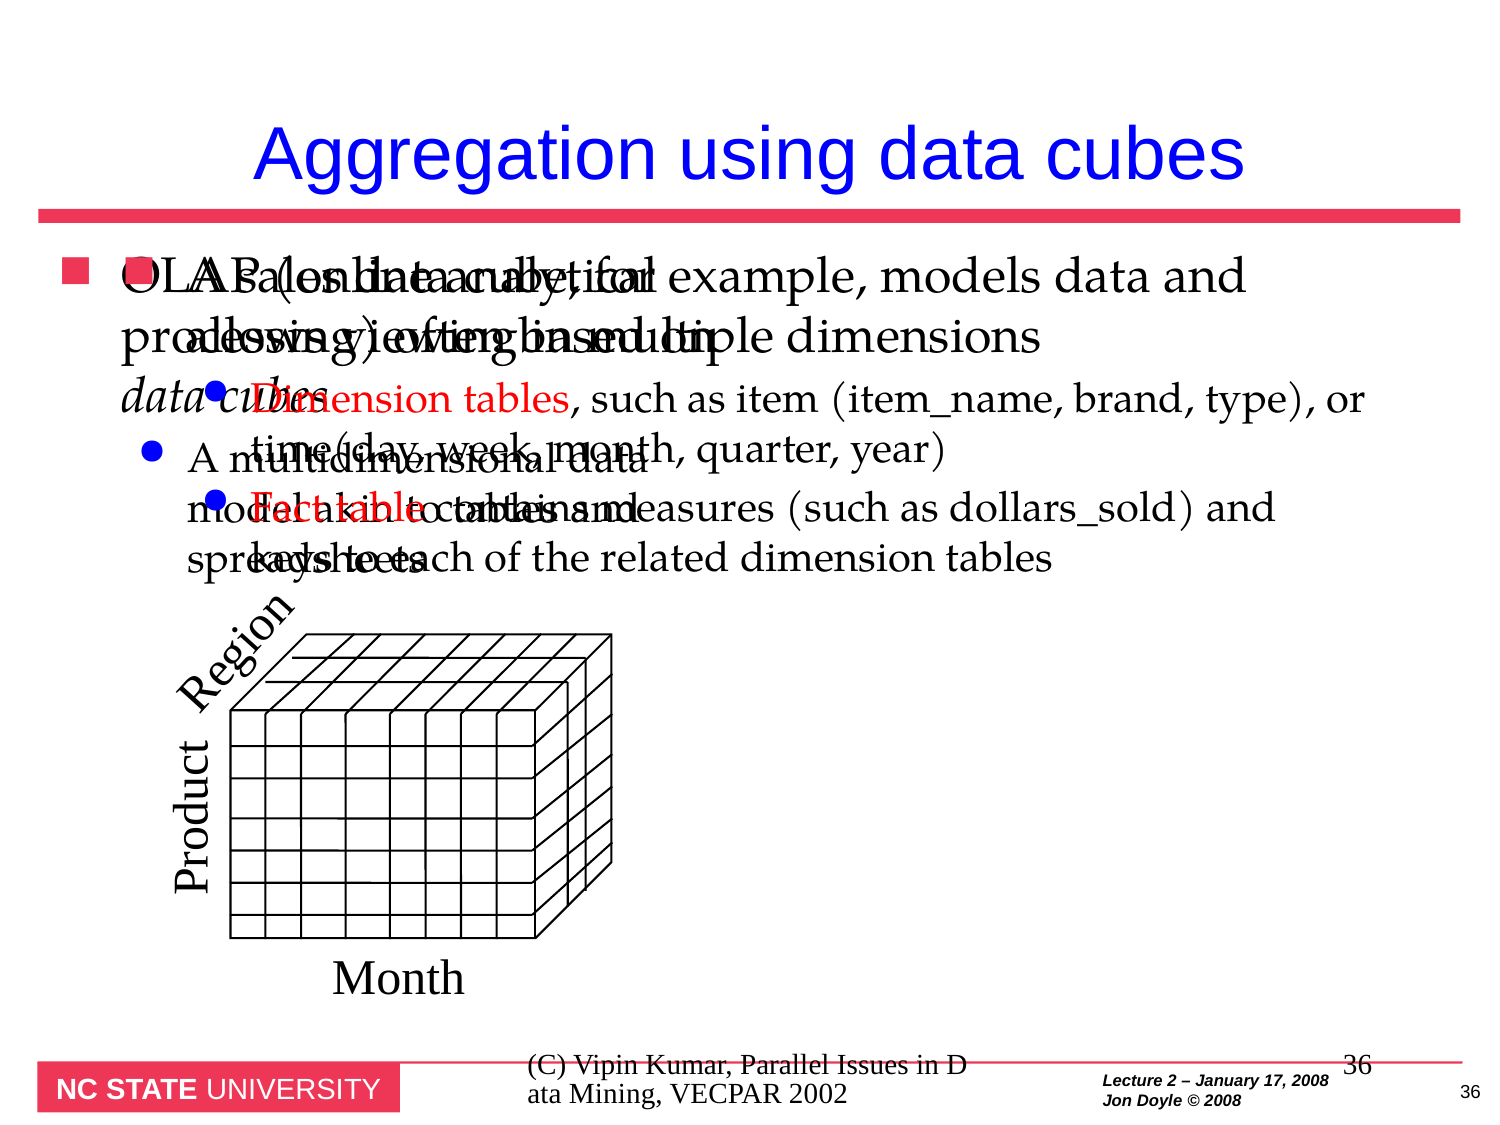

# Aggregation using data cubes
OLAP (online analytical processing) often based on data cubes
A multidimensional data model akin to tables and spreadsheets
A sales data cube, for example, models data and allows viewing in multiple dimensions
Dimension tables, such as item (item_name, brand, type), or time(day, week, month, quarter, year)
Fact table contains measures (such as dollars_sold) and keys to each of the related dimension tables
Region

Product

Month
(C) Vipin Kumar, Parallel Issues in Data Mining, VECPAR 2002
36